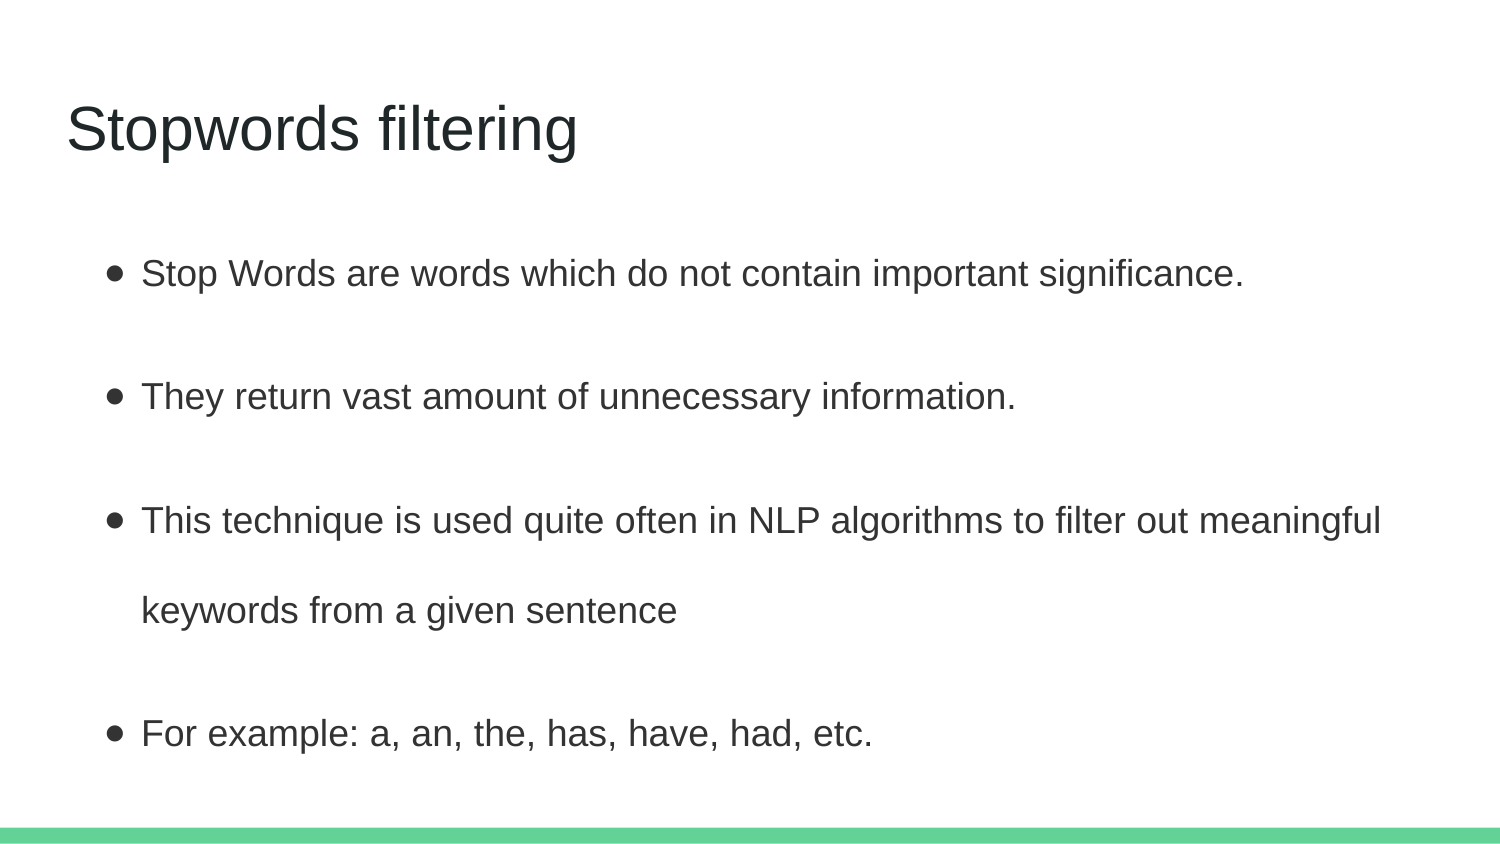

# Stopwords filtering
Stop Words are words which do not contain important significance.
They return vast amount of unnecessary information.
This technique is used quite often in NLP algorithms to filter out meaningful keywords from a given sentence
For example: a, an, the, has, have, had, etc.